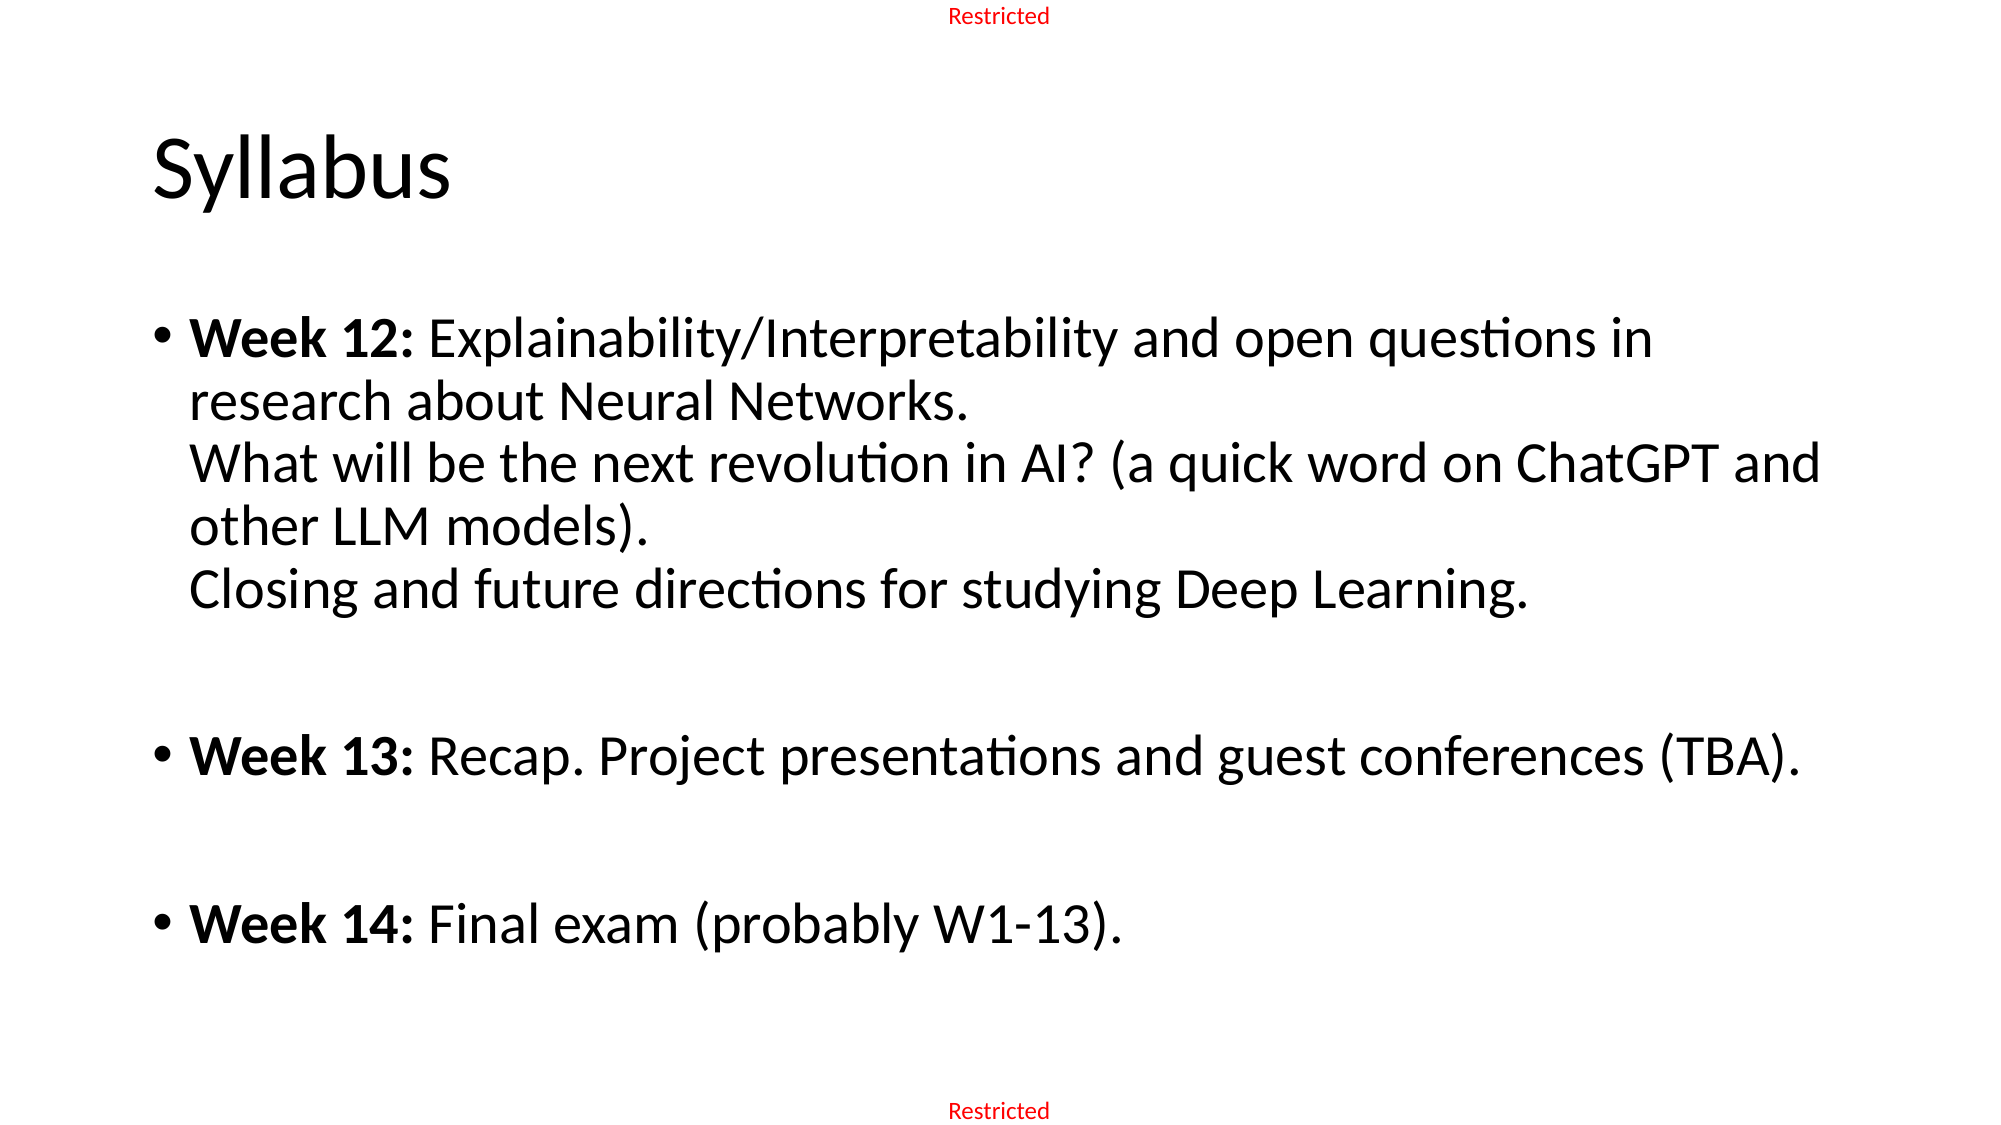

# Syllabus
Week 12: Explainability/Interpretability and open questions in research about Neural Networks.
What will be the next revolution in AI? (a quick word on ChatGPT and other LLM models).
Closing and future directions for studying Deep Learning.

Week 13: Recap. Project presentations and guest conferences (TBA).

Week 14: Final exam (probably W1-13).